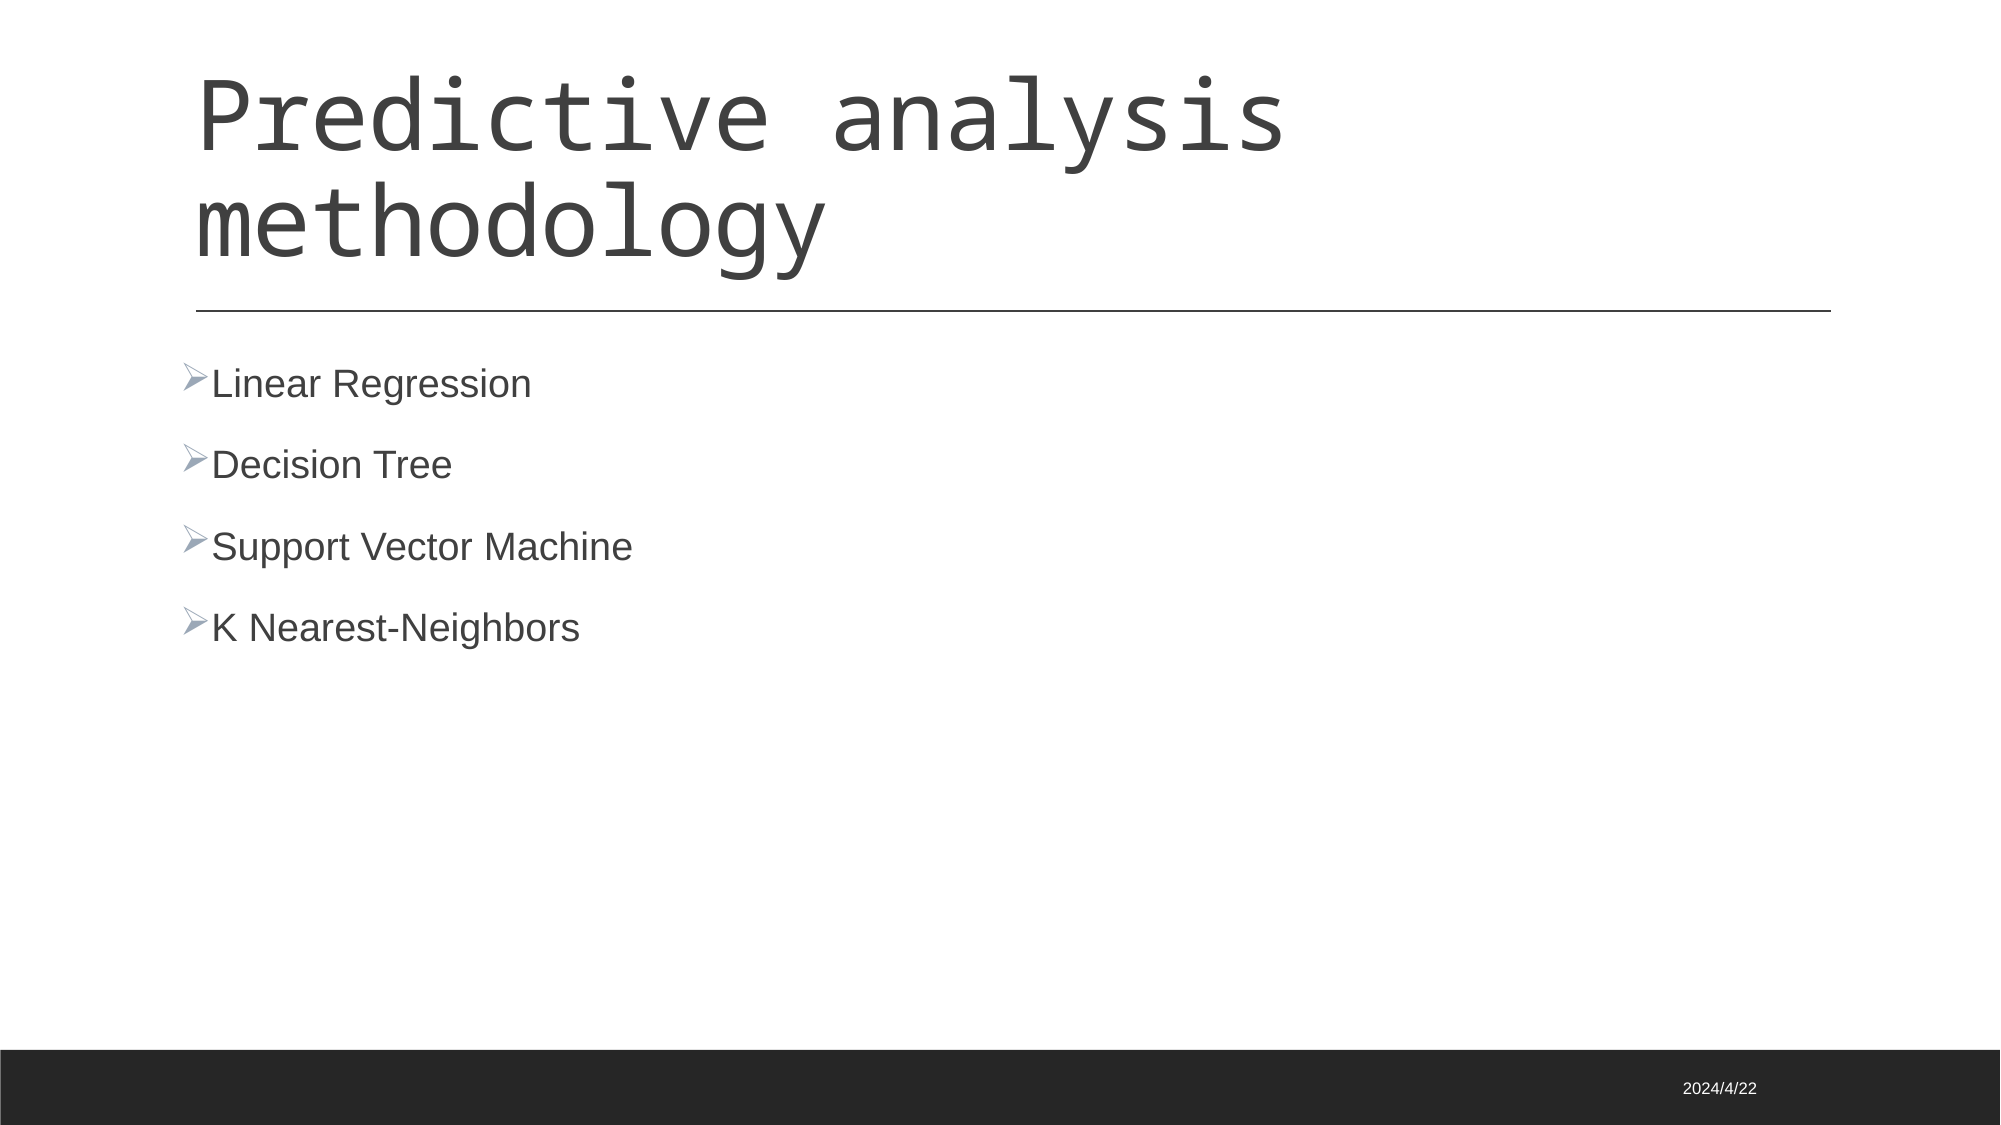

# Predictive analysis methodology
Linear Regression
Decision Tree
Support Vector Machine
K Nearest-Neighbors

2024/4/22